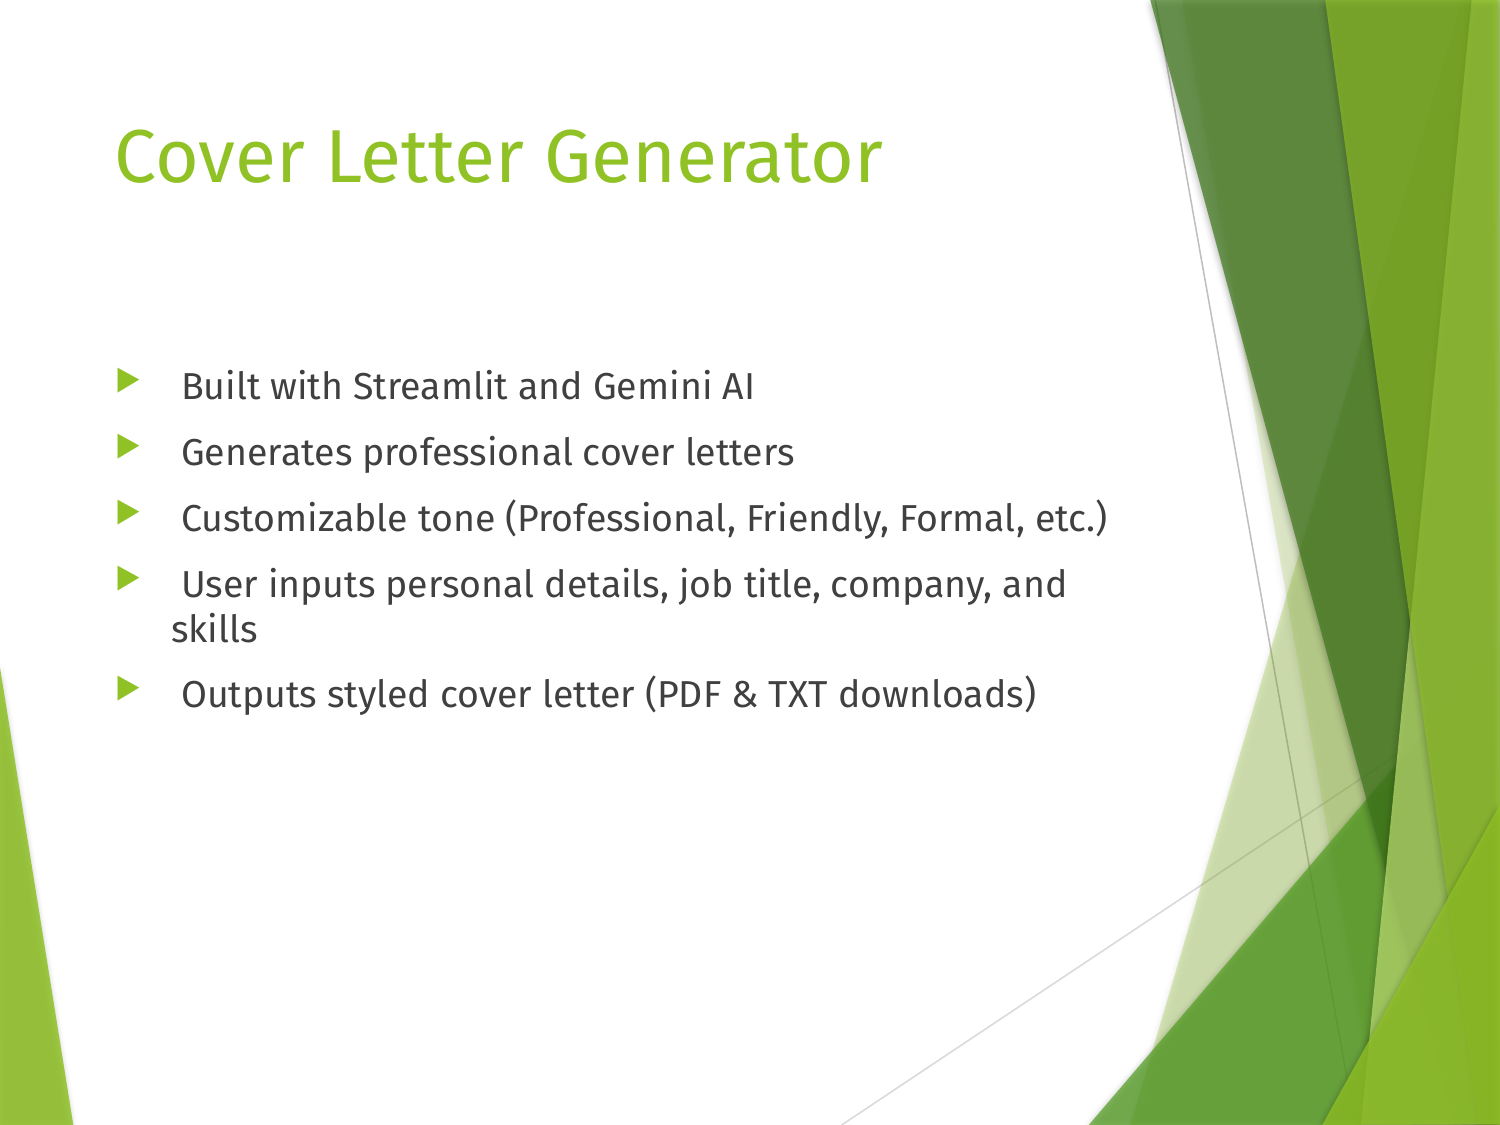

# Cover Letter Generator
 Built with Streamlit and Gemini AI
 Generates professional cover letters
 Customizable tone (Professional, Friendly, Formal, etc.)
 User inputs personal details, job title, company, and skills
 Outputs styled cover letter (PDF & TXT downloads)